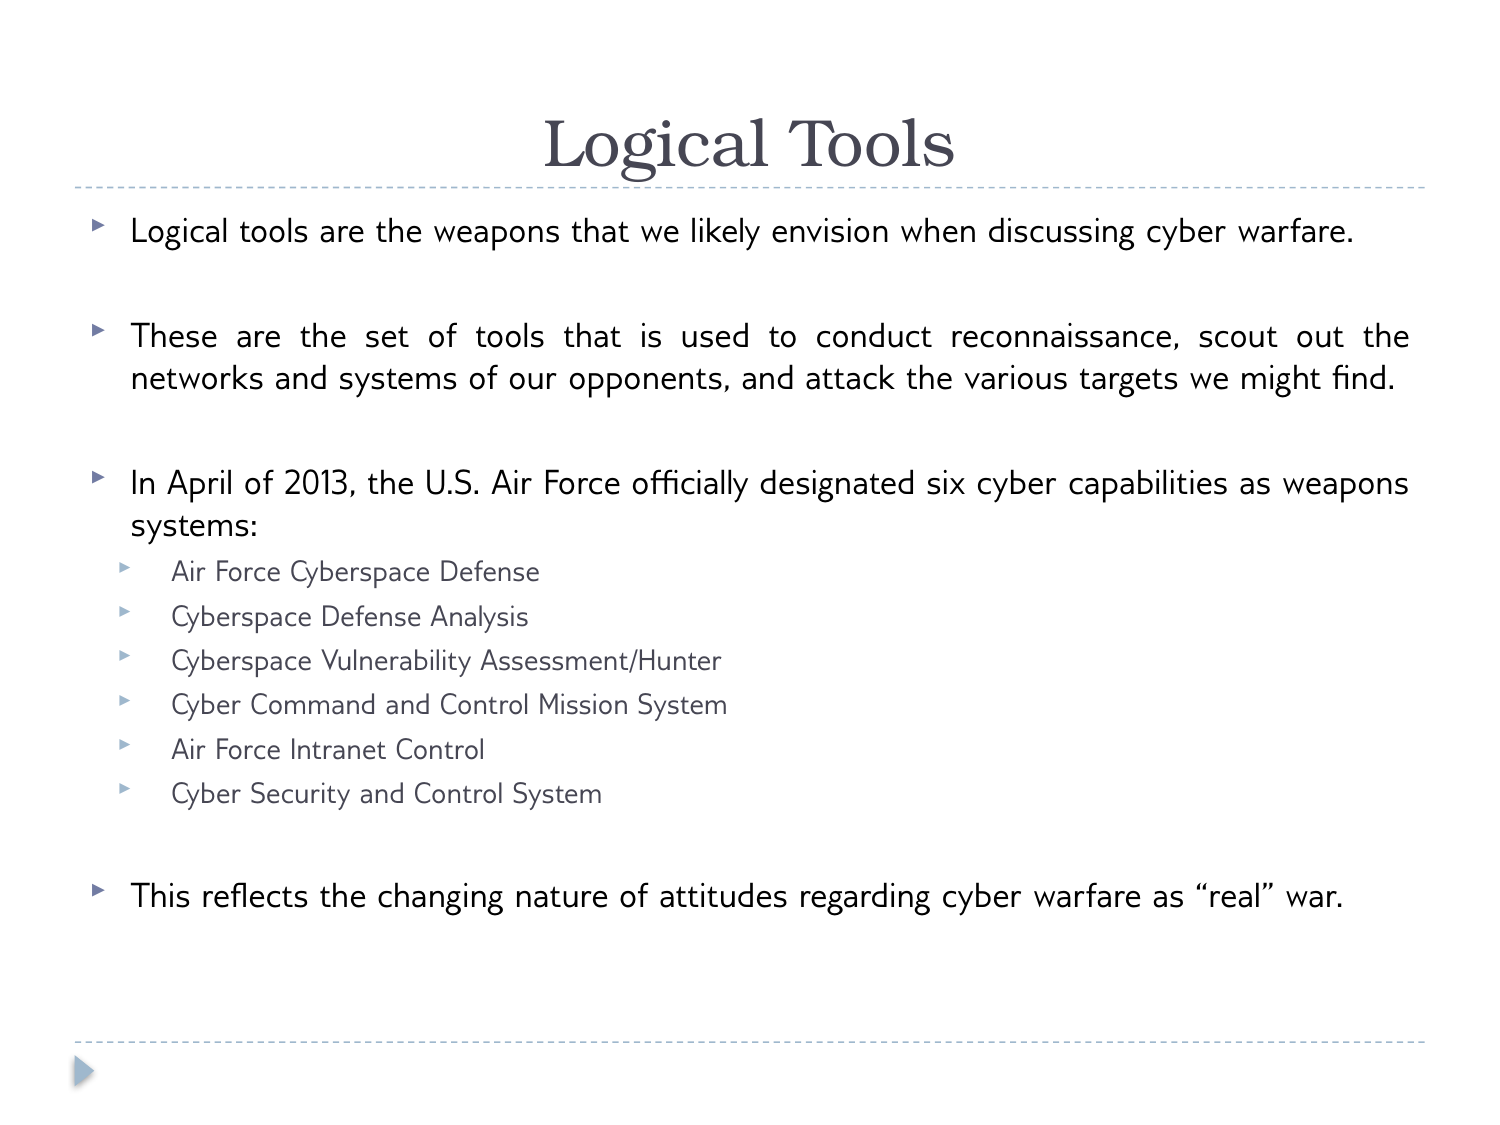

# Logical Tools
Logical tools are the weapons that we likely envision when discussing cyber warfare.

These are the set of tools that is used to conduct reconnaissance, scout out the networks and systems of our opponents, and attack the various targets we might find.

In April of 2013, the U.S. Air Force officially designated six cyber capabilities as weapons systems:
Air Force Cyberspace Defense
Cyberspace Defense Analysis
Cyberspace Vulnerability Assessment/Hunter
Cyber Command and Control Mission System
Air Force Intranet Control
Cyber Security and Control System

This reflects the changing nature of attitudes regarding cyber warfare as “real” war.